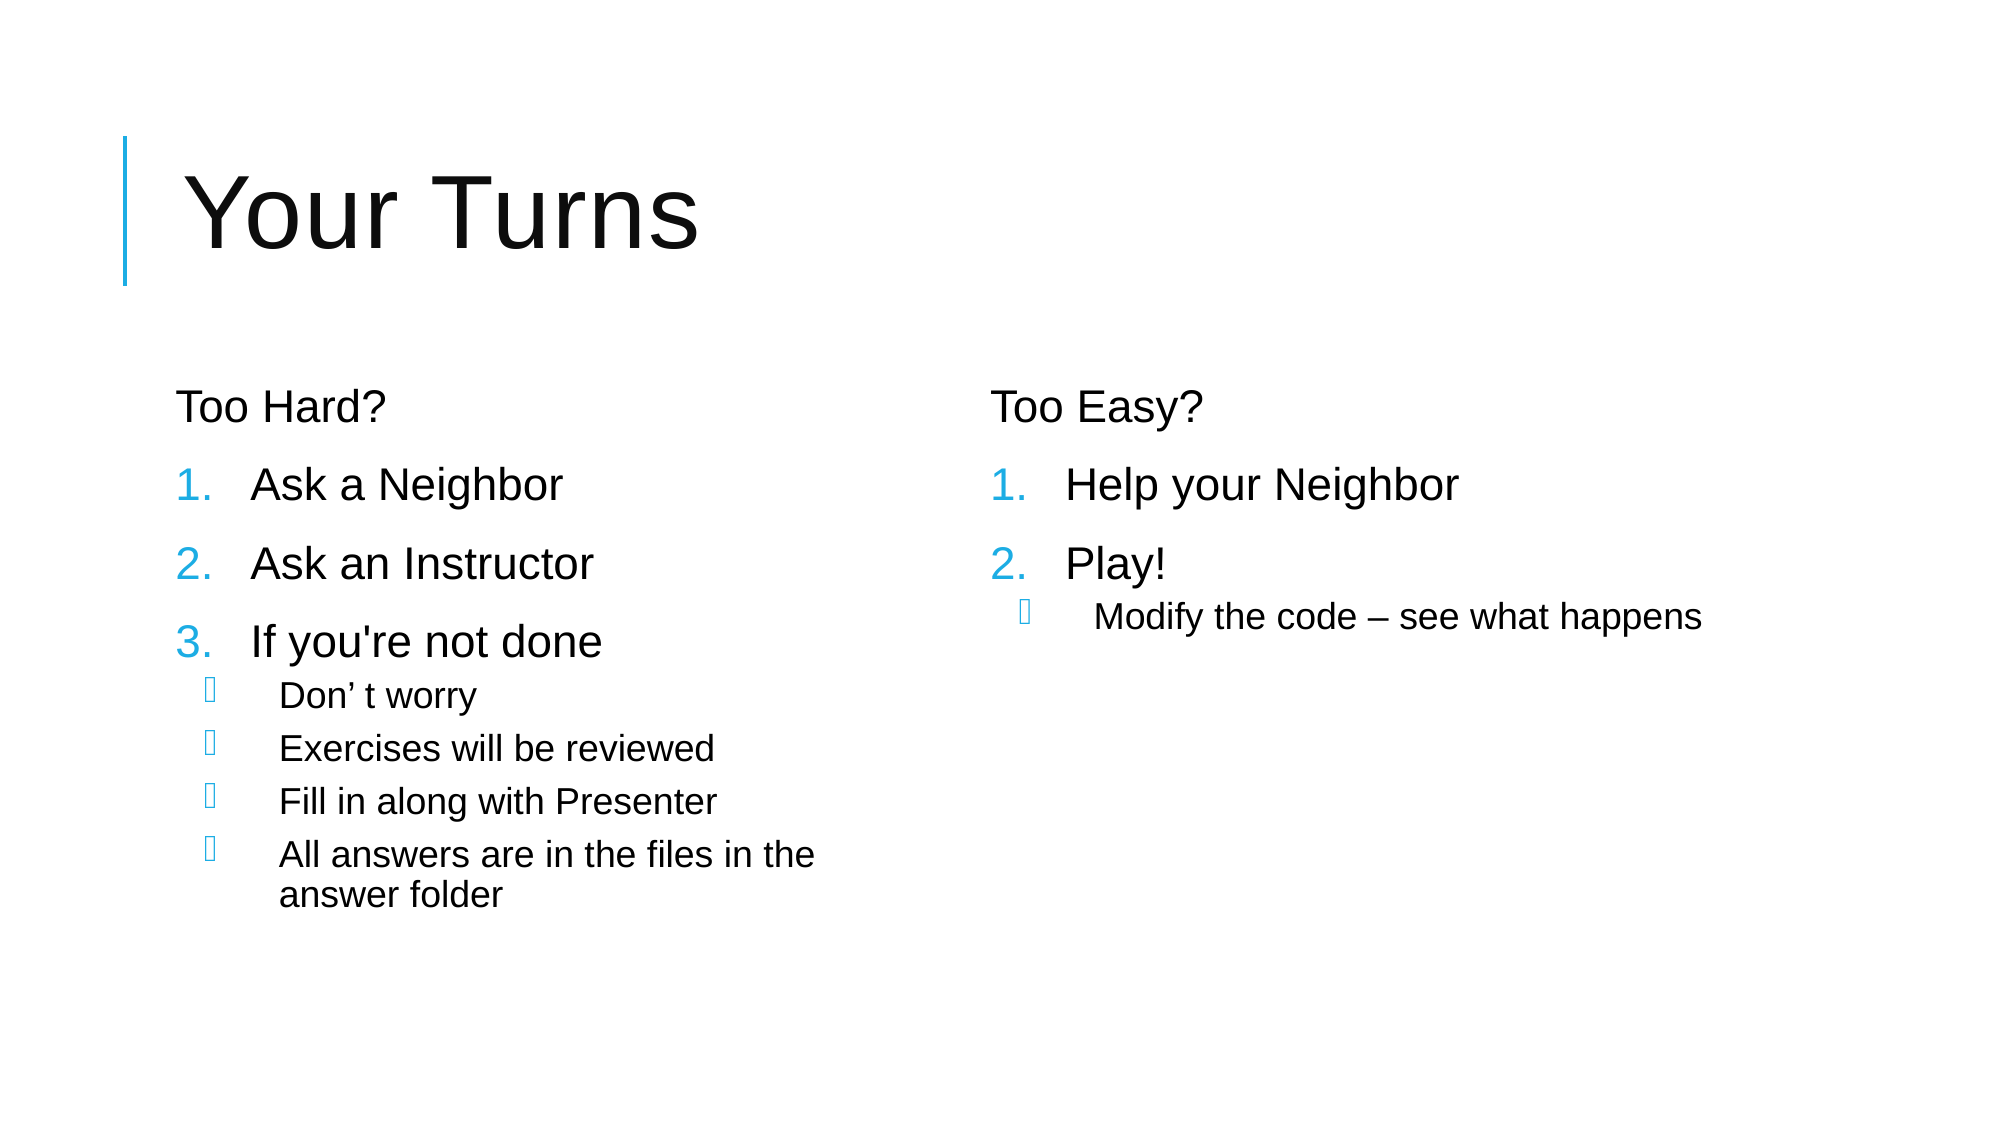

# Your Turns
Too Hard?
Ask a Neighbor
Ask an Instructor
If you're not done
Don’ t worry
Exercises will be reviewed
Fill in along with Presenter
All answers are in the files in the answer folder
Too Easy?
Help your Neighbor
Play!
Modify the code – see what happens